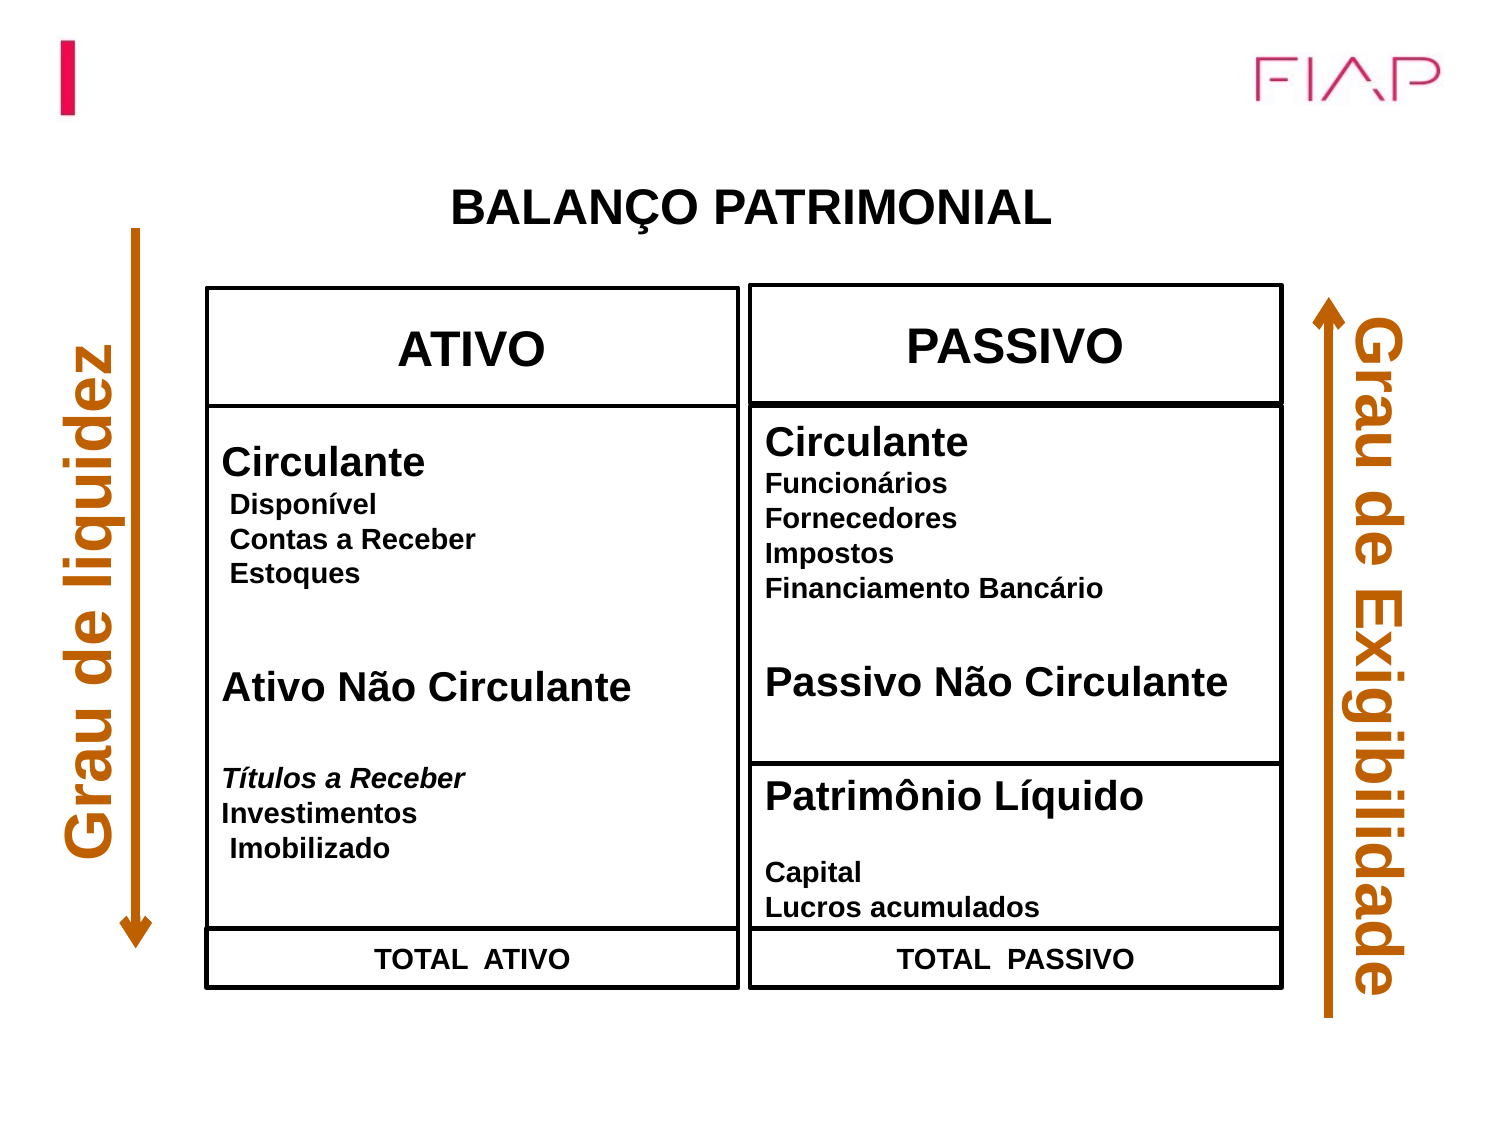

# BALANÇO PATRIMONIAL
Grau de liquidez
PASSIVO
ATIVO
Grau de Exigibilidade
Circulante
Funcionários
Fornecedores
Impostos
Financiamento Bancário

Passivo Não Circulante

Circulante
 Disponível
 Contas a Receber
 Estoques

Ativo Não Circulante

Títulos a Receber
Investimentos
 Imobilizado

Patrimônio Líquido

Capital
Lucros acumulados

TOTAL  ATIVO
TOTAL  PASSIVO